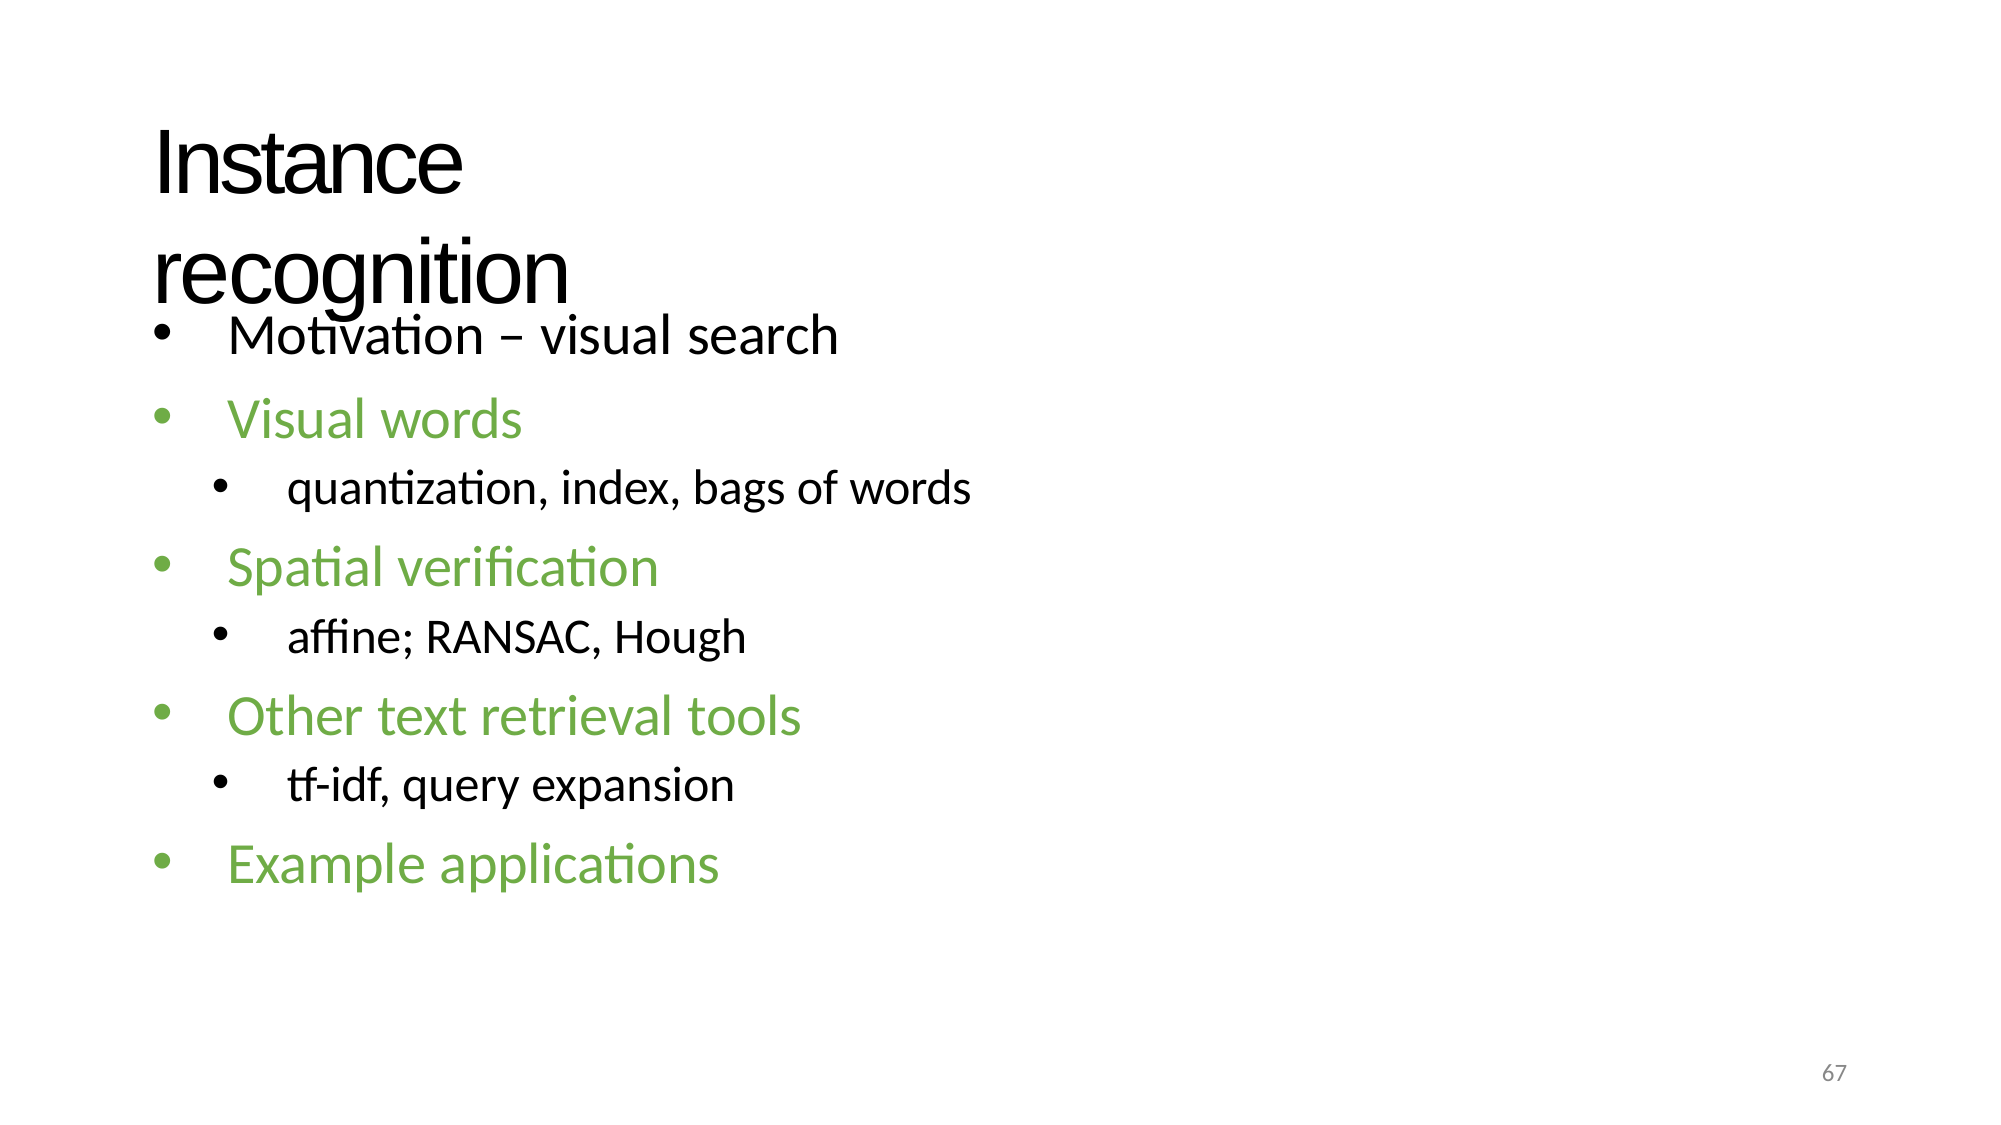

# Instance recognition
Motivation – visual search
Visual words
quantization, index, bags of words
Spatial verification
affine; RANSAC, Hough
Other text retrieval tools
tf-idf, query expansion
Example applications
67